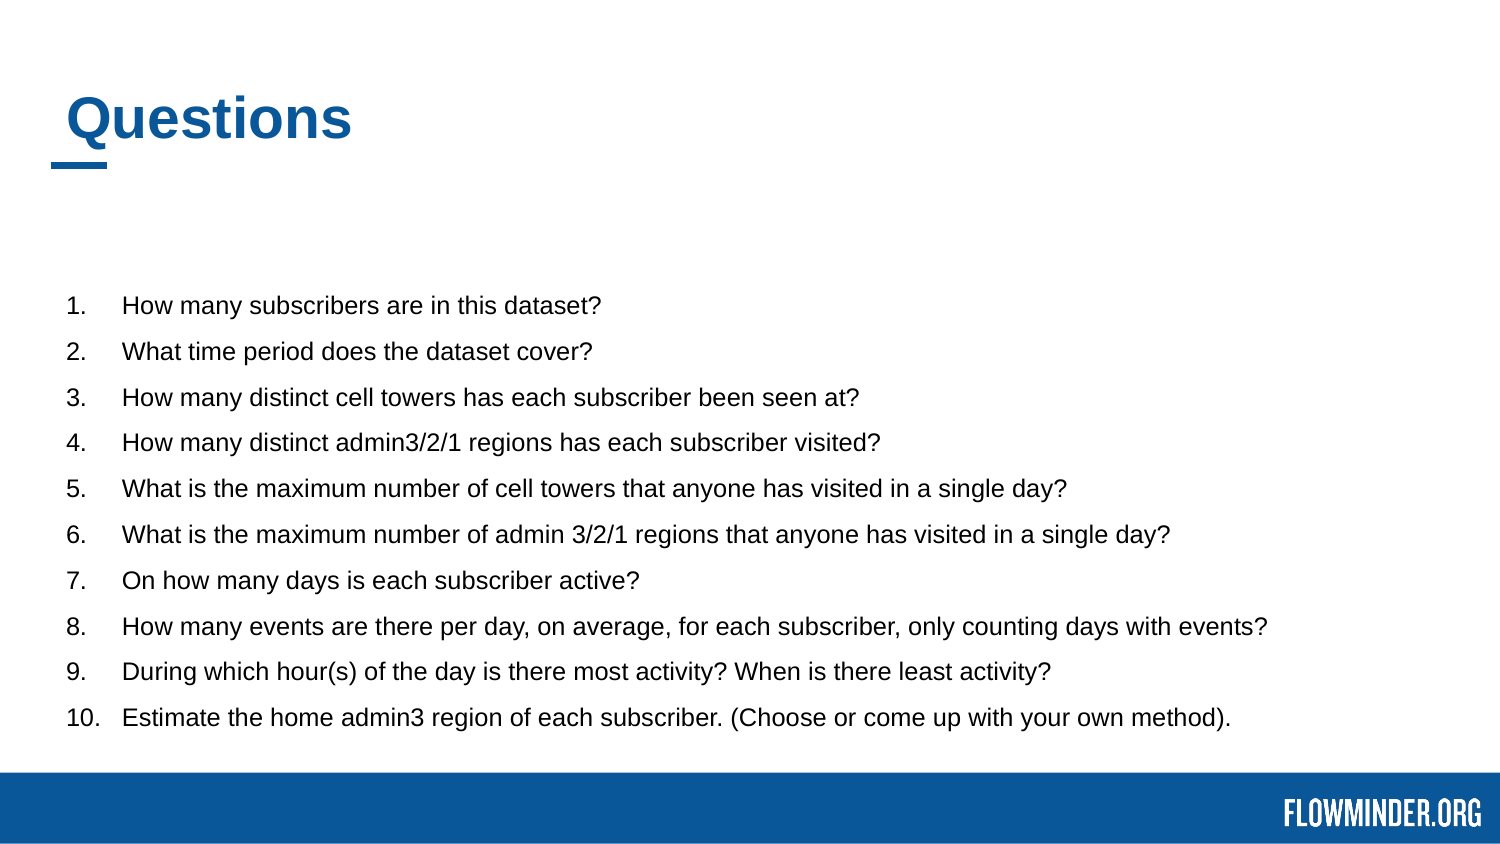

# Questions

How many subscribers are in this dataset?
What time period does the dataset cover?
How many distinct cell towers has each subscriber been seen at?
How many distinct admin3/2/1 regions has each subscriber visited?
What is the maximum number of cell towers that anyone has visited in a single day?
What is the maximum number of admin 3/2/1 regions that anyone has visited in a single day?
On how many days is each subscriber active?
How many events are there per day, on average, for each subscriber, only counting days with events?
During which hour(s) of the day is there most activity? When is there least activity?
Estimate the home admin3 region of each subscriber. (Choose or come up with your own method).